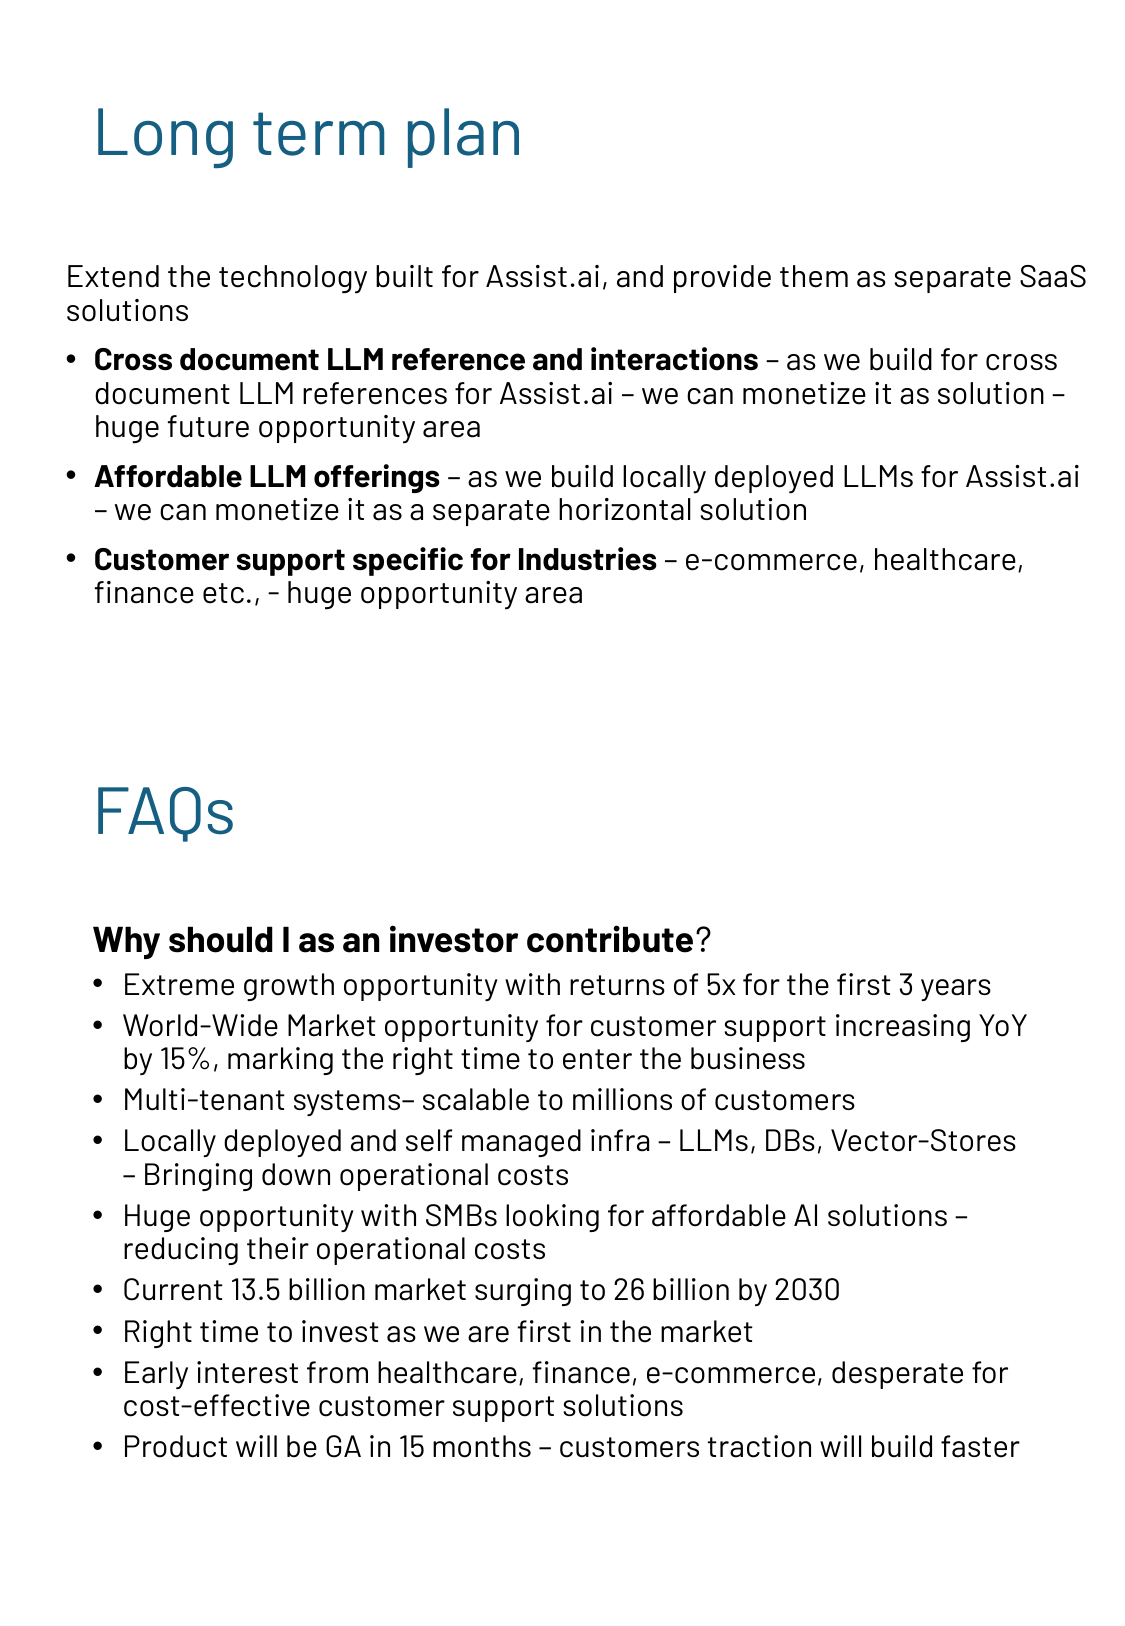

Long term plan
Extend the technology built for Assist.ai, and provide them as separate SaaS solutions
Cross document LLM reference and interactions – as we build for cross document LLM references for Assist.ai – we can monetize it as solution – huge future opportunity area
Affordable LLM offerings – as we build locally deployed LLMs for Assist.ai – we can monetize it as a separate horizontal solution
Customer support specific for Industries – e-commerce, healthcare, finance etc., - huge opportunity area

# FAQs
Why should I as an investor contribute?
Extreme growth opportunity with returns of 5x for the first 3 years
World-Wide Market opportunity for customer support increasing YoY by 15%, marking the right time to enter the business
Multi-tenant systems– scalable to millions of customers
Locally deployed and self managed infra – LLMs, DBs, Vector-Stores – Bringing down operational costs
Huge opportunity with SMBs looking for affordable AI solutions – reducing their operational costs
Current 13.5 billion market surging to 26 billion by 2030
Right time to invest as we are first in the market
Early interest from healthcare, finance, e-commerce, desperate for cost-effective customer support solutions
Product will be GA in 15 months – customers traction will build faster